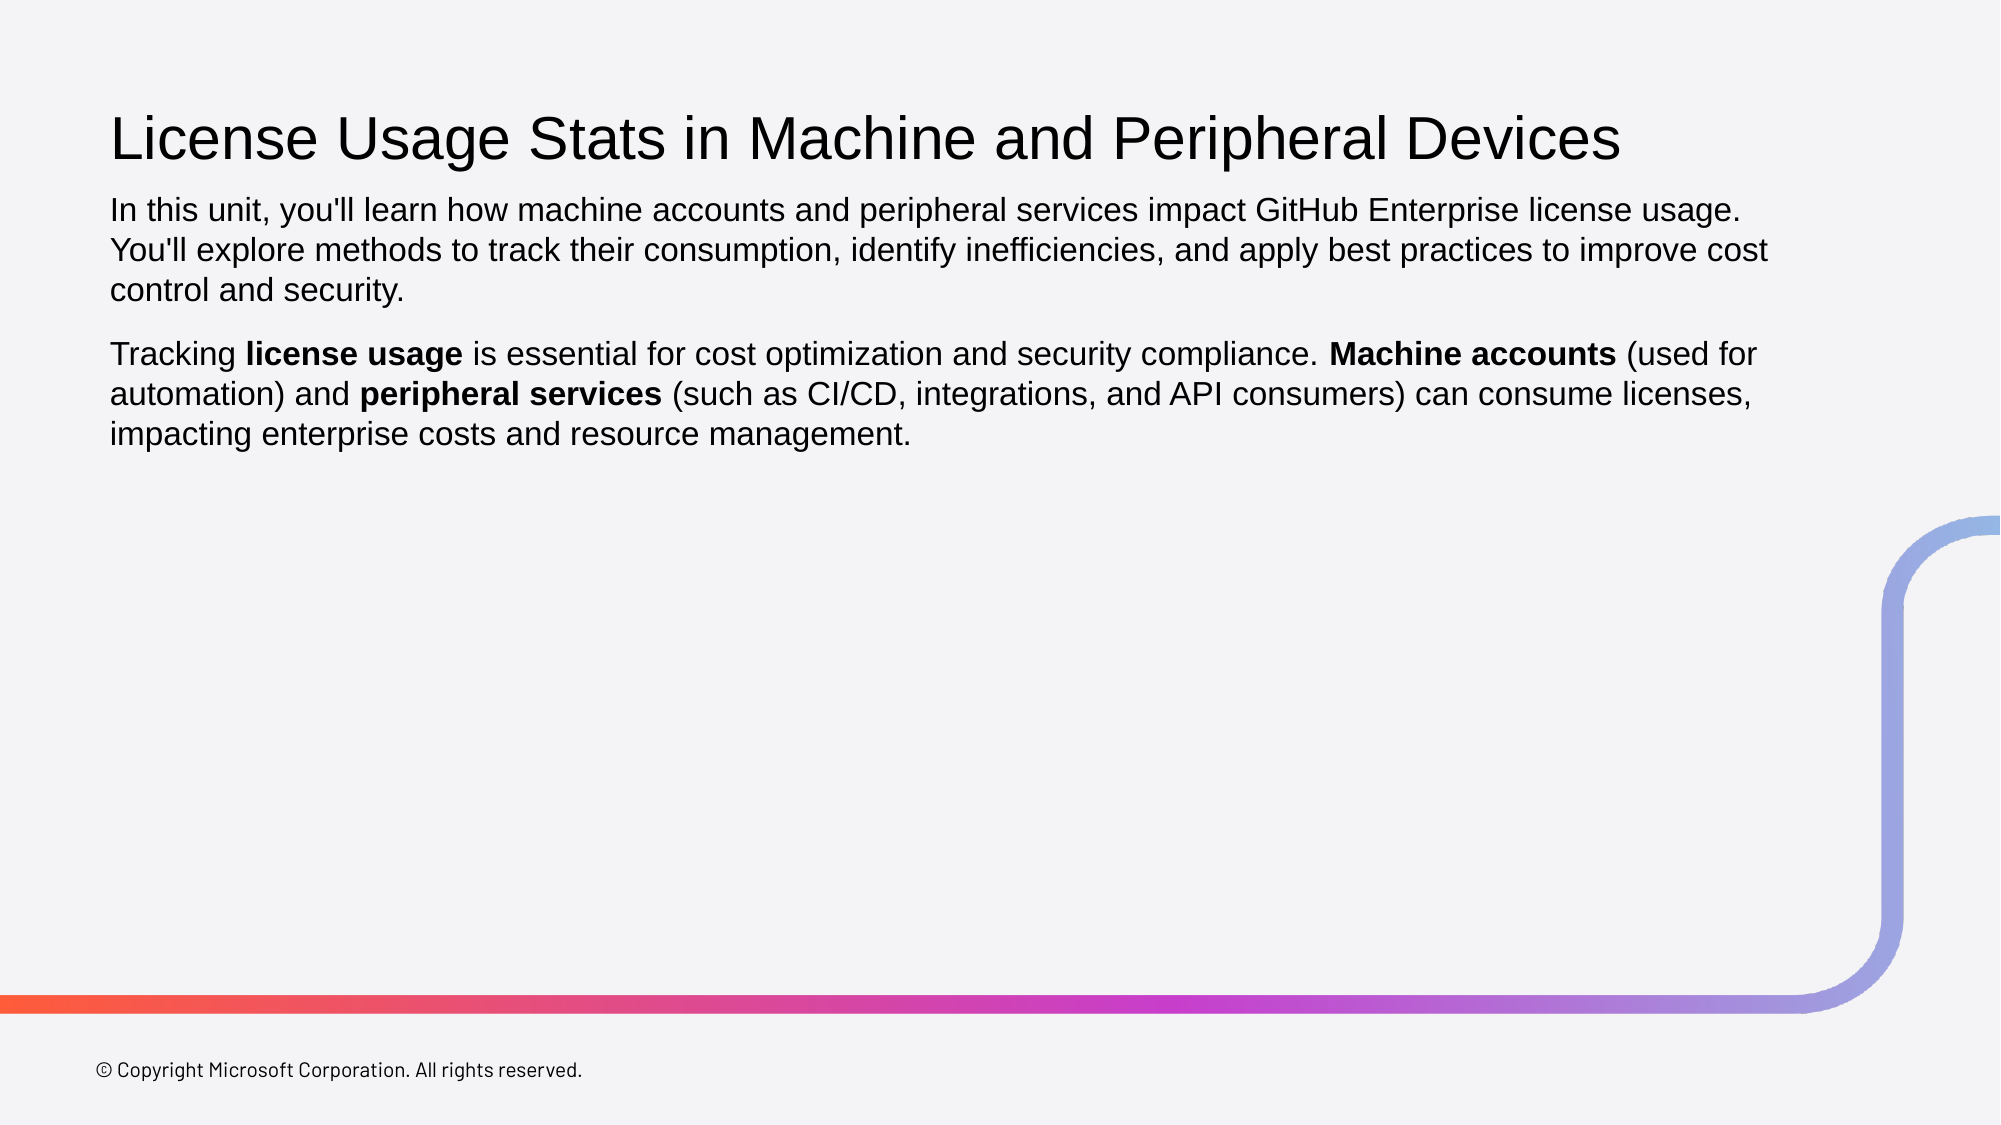

# License Usage Stats in Machine and Peripheral Devices
In this unit, you'll learn how machine accounts and peripheral services impact GitHub Enterprise license usage. You'll explore methods to track their consumption, identify inefficiencies, and apply best practices to improve cost control and security.
Tracking license usage is essential for cost optimization and security compliance. Machine accounts (used for automation) and peripheral services (such as CI/CD, integrations, and API consumers) can consume licenses, impacting enterprise costs and resource management.
© Copyright Microsoft Corporation. All rights reserved.